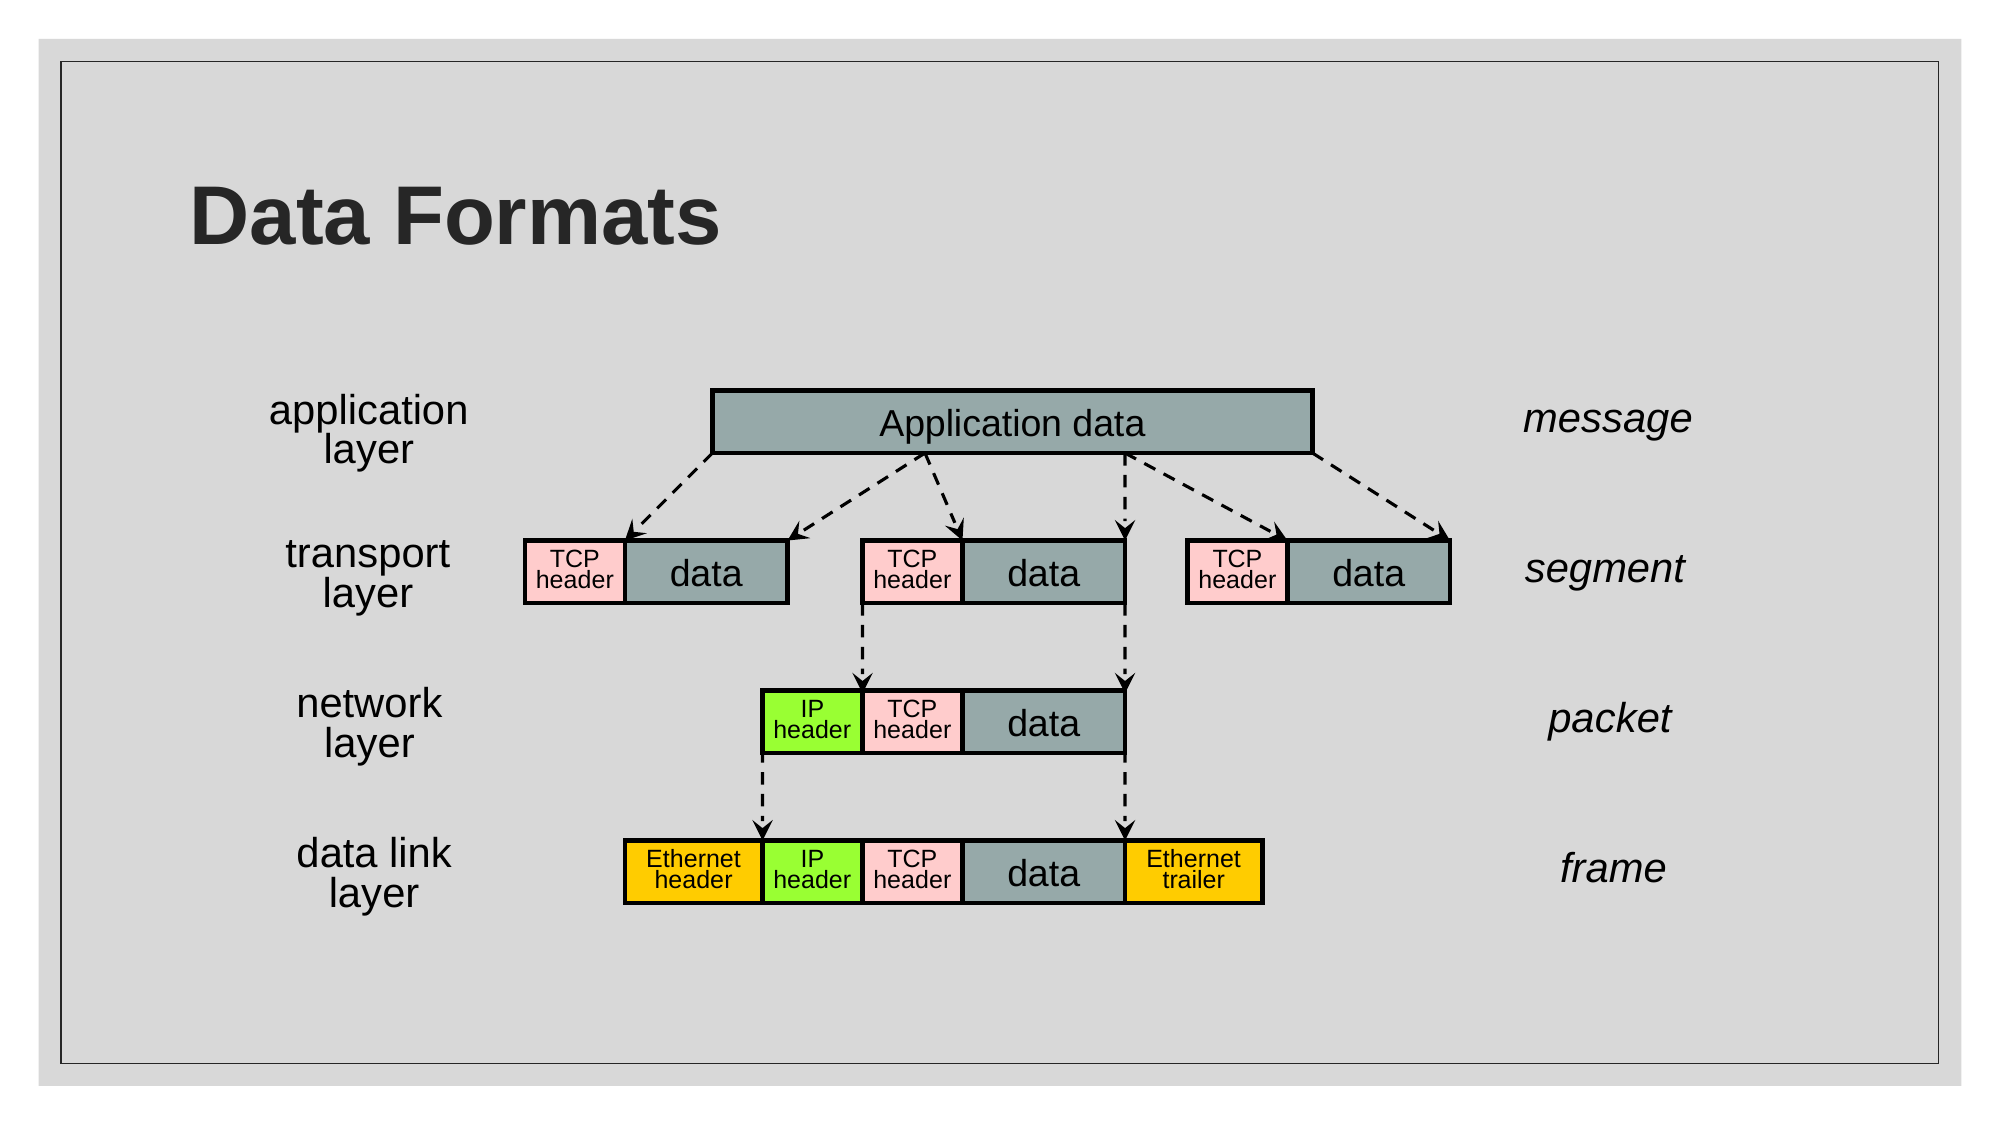

# Data Formats
application
layer
Application data
message

transport
layer
TCP
header
data
TCP
header
data
TCP
header
data
segment

network
layer
IP
header
TCP
header
data
packet

data link
layer
Ethernet
header
IP
header
TCP
header
data
Ethernet
trailer
frame